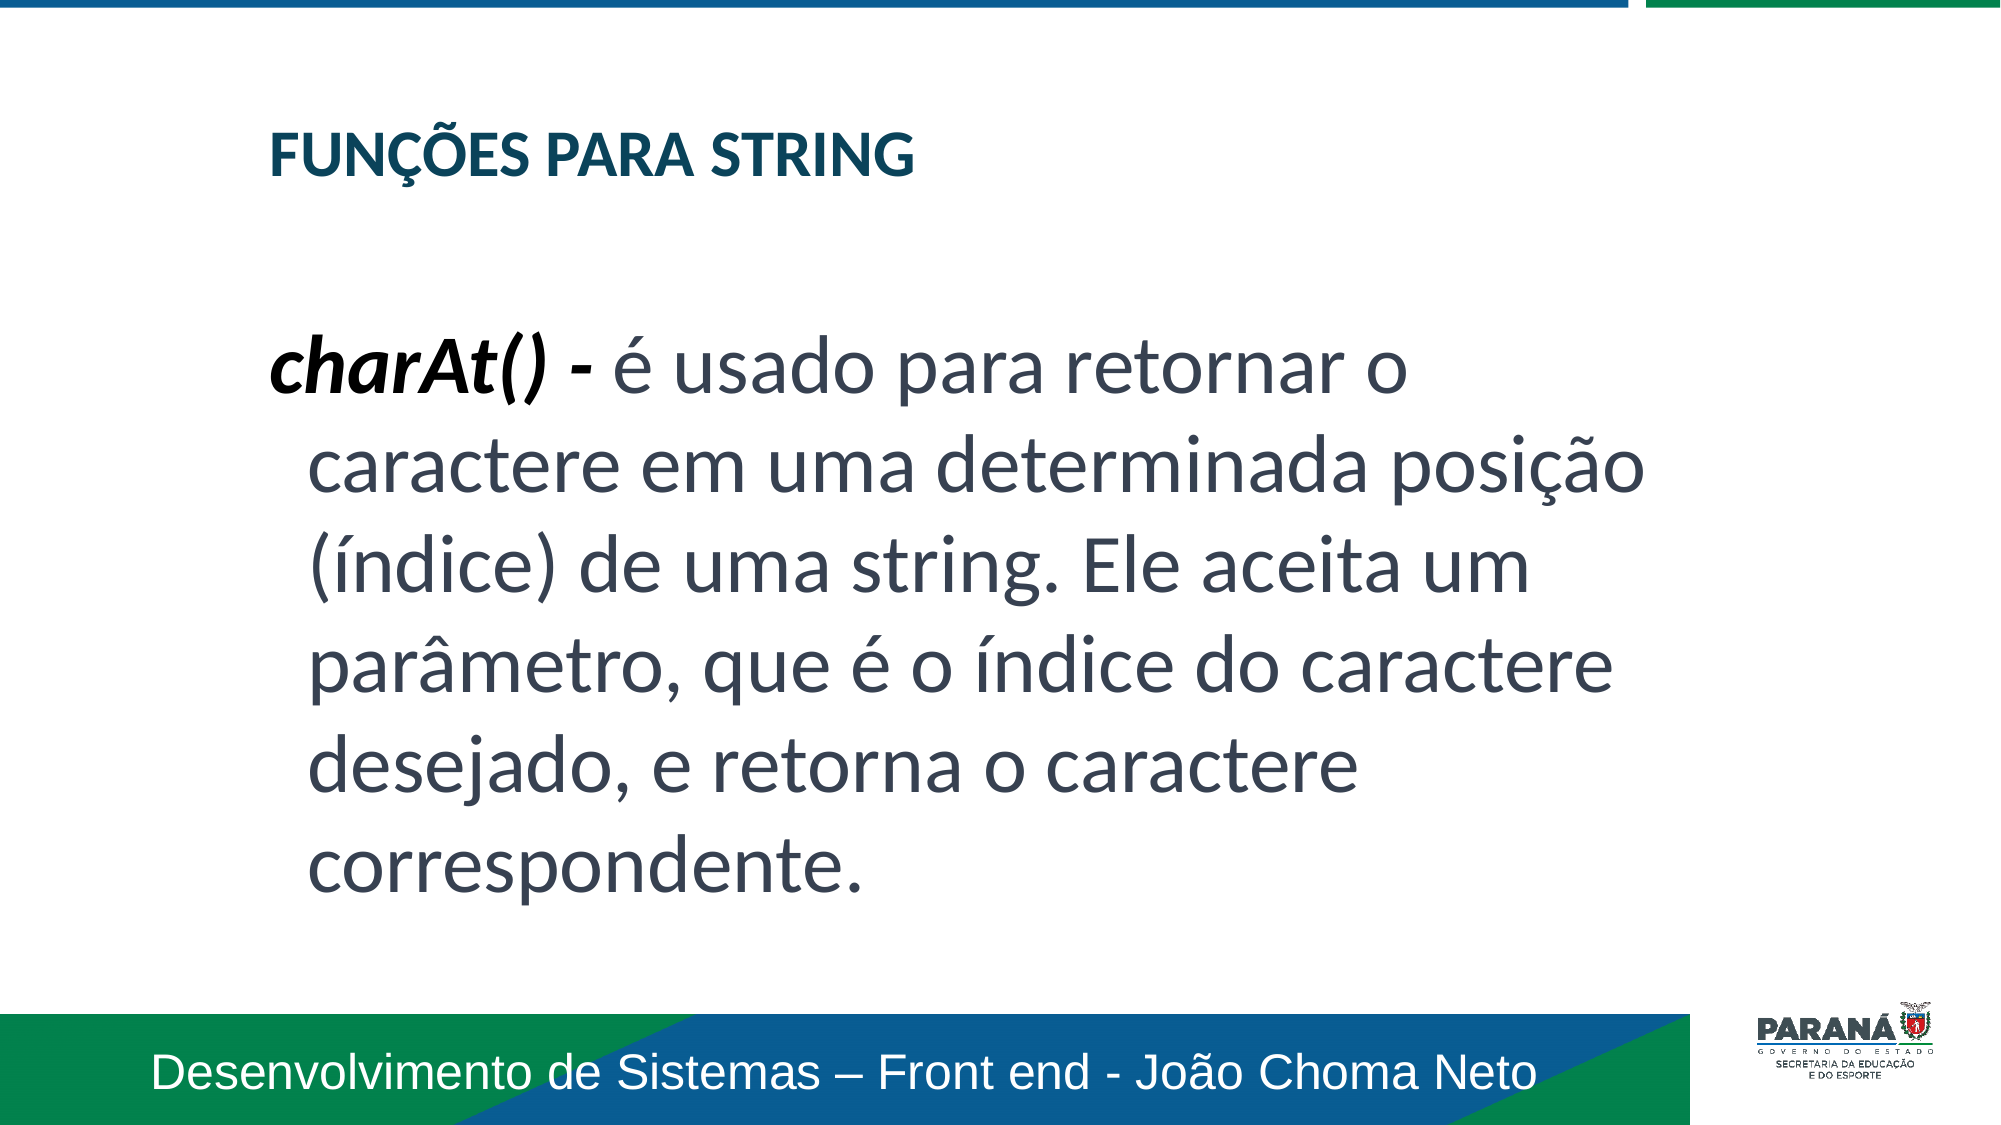

FUNÇÕES PARA STRING
charAt() - é usado para retornar o caractere em uma determinada posição (índice) de uma string. Ele aceita um parâmetro, que é o índice do caractere desejado, e retorna o caractere correspondente.